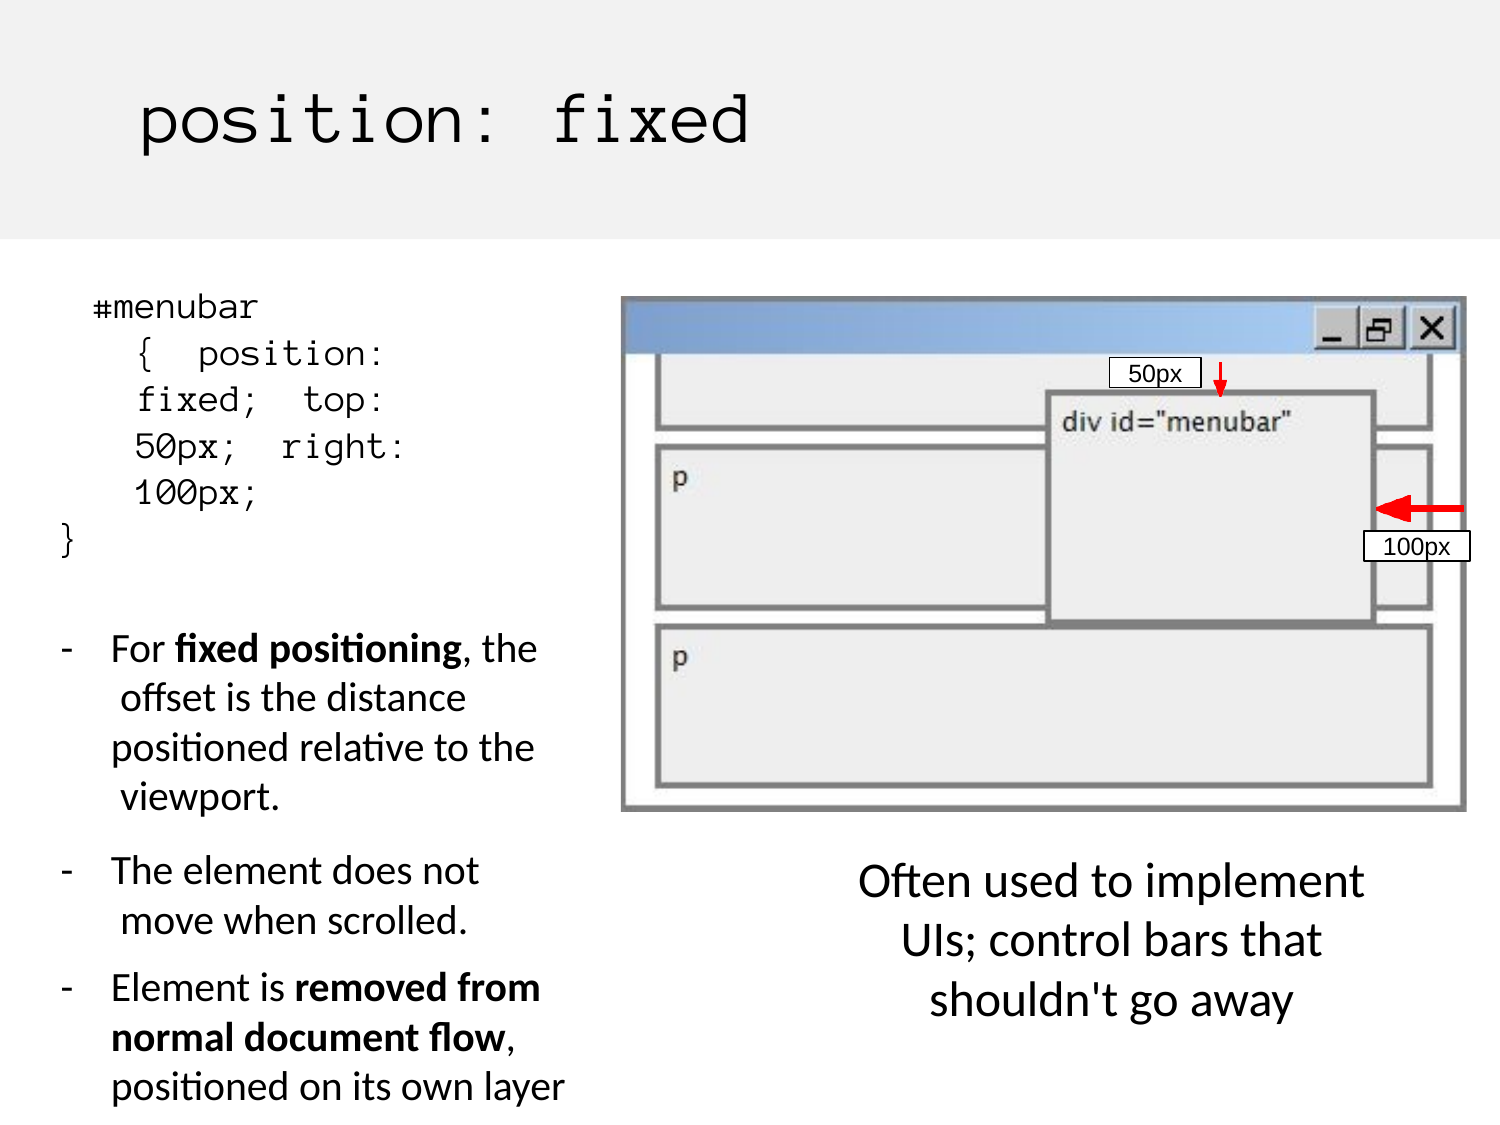

# position: fixed
#menubar {  position: fixed;  top: 50px;  right: 100px;
}

-	For fixed positioning, the  offset is the distance  positioned relative to the  viewport.
-	The element does not  move when scrolled.
-	Element is removed from  normal document flow,  positioned on its own layer

50px

100px
Often used to implement  UIs; control bars that  shouldn't go away